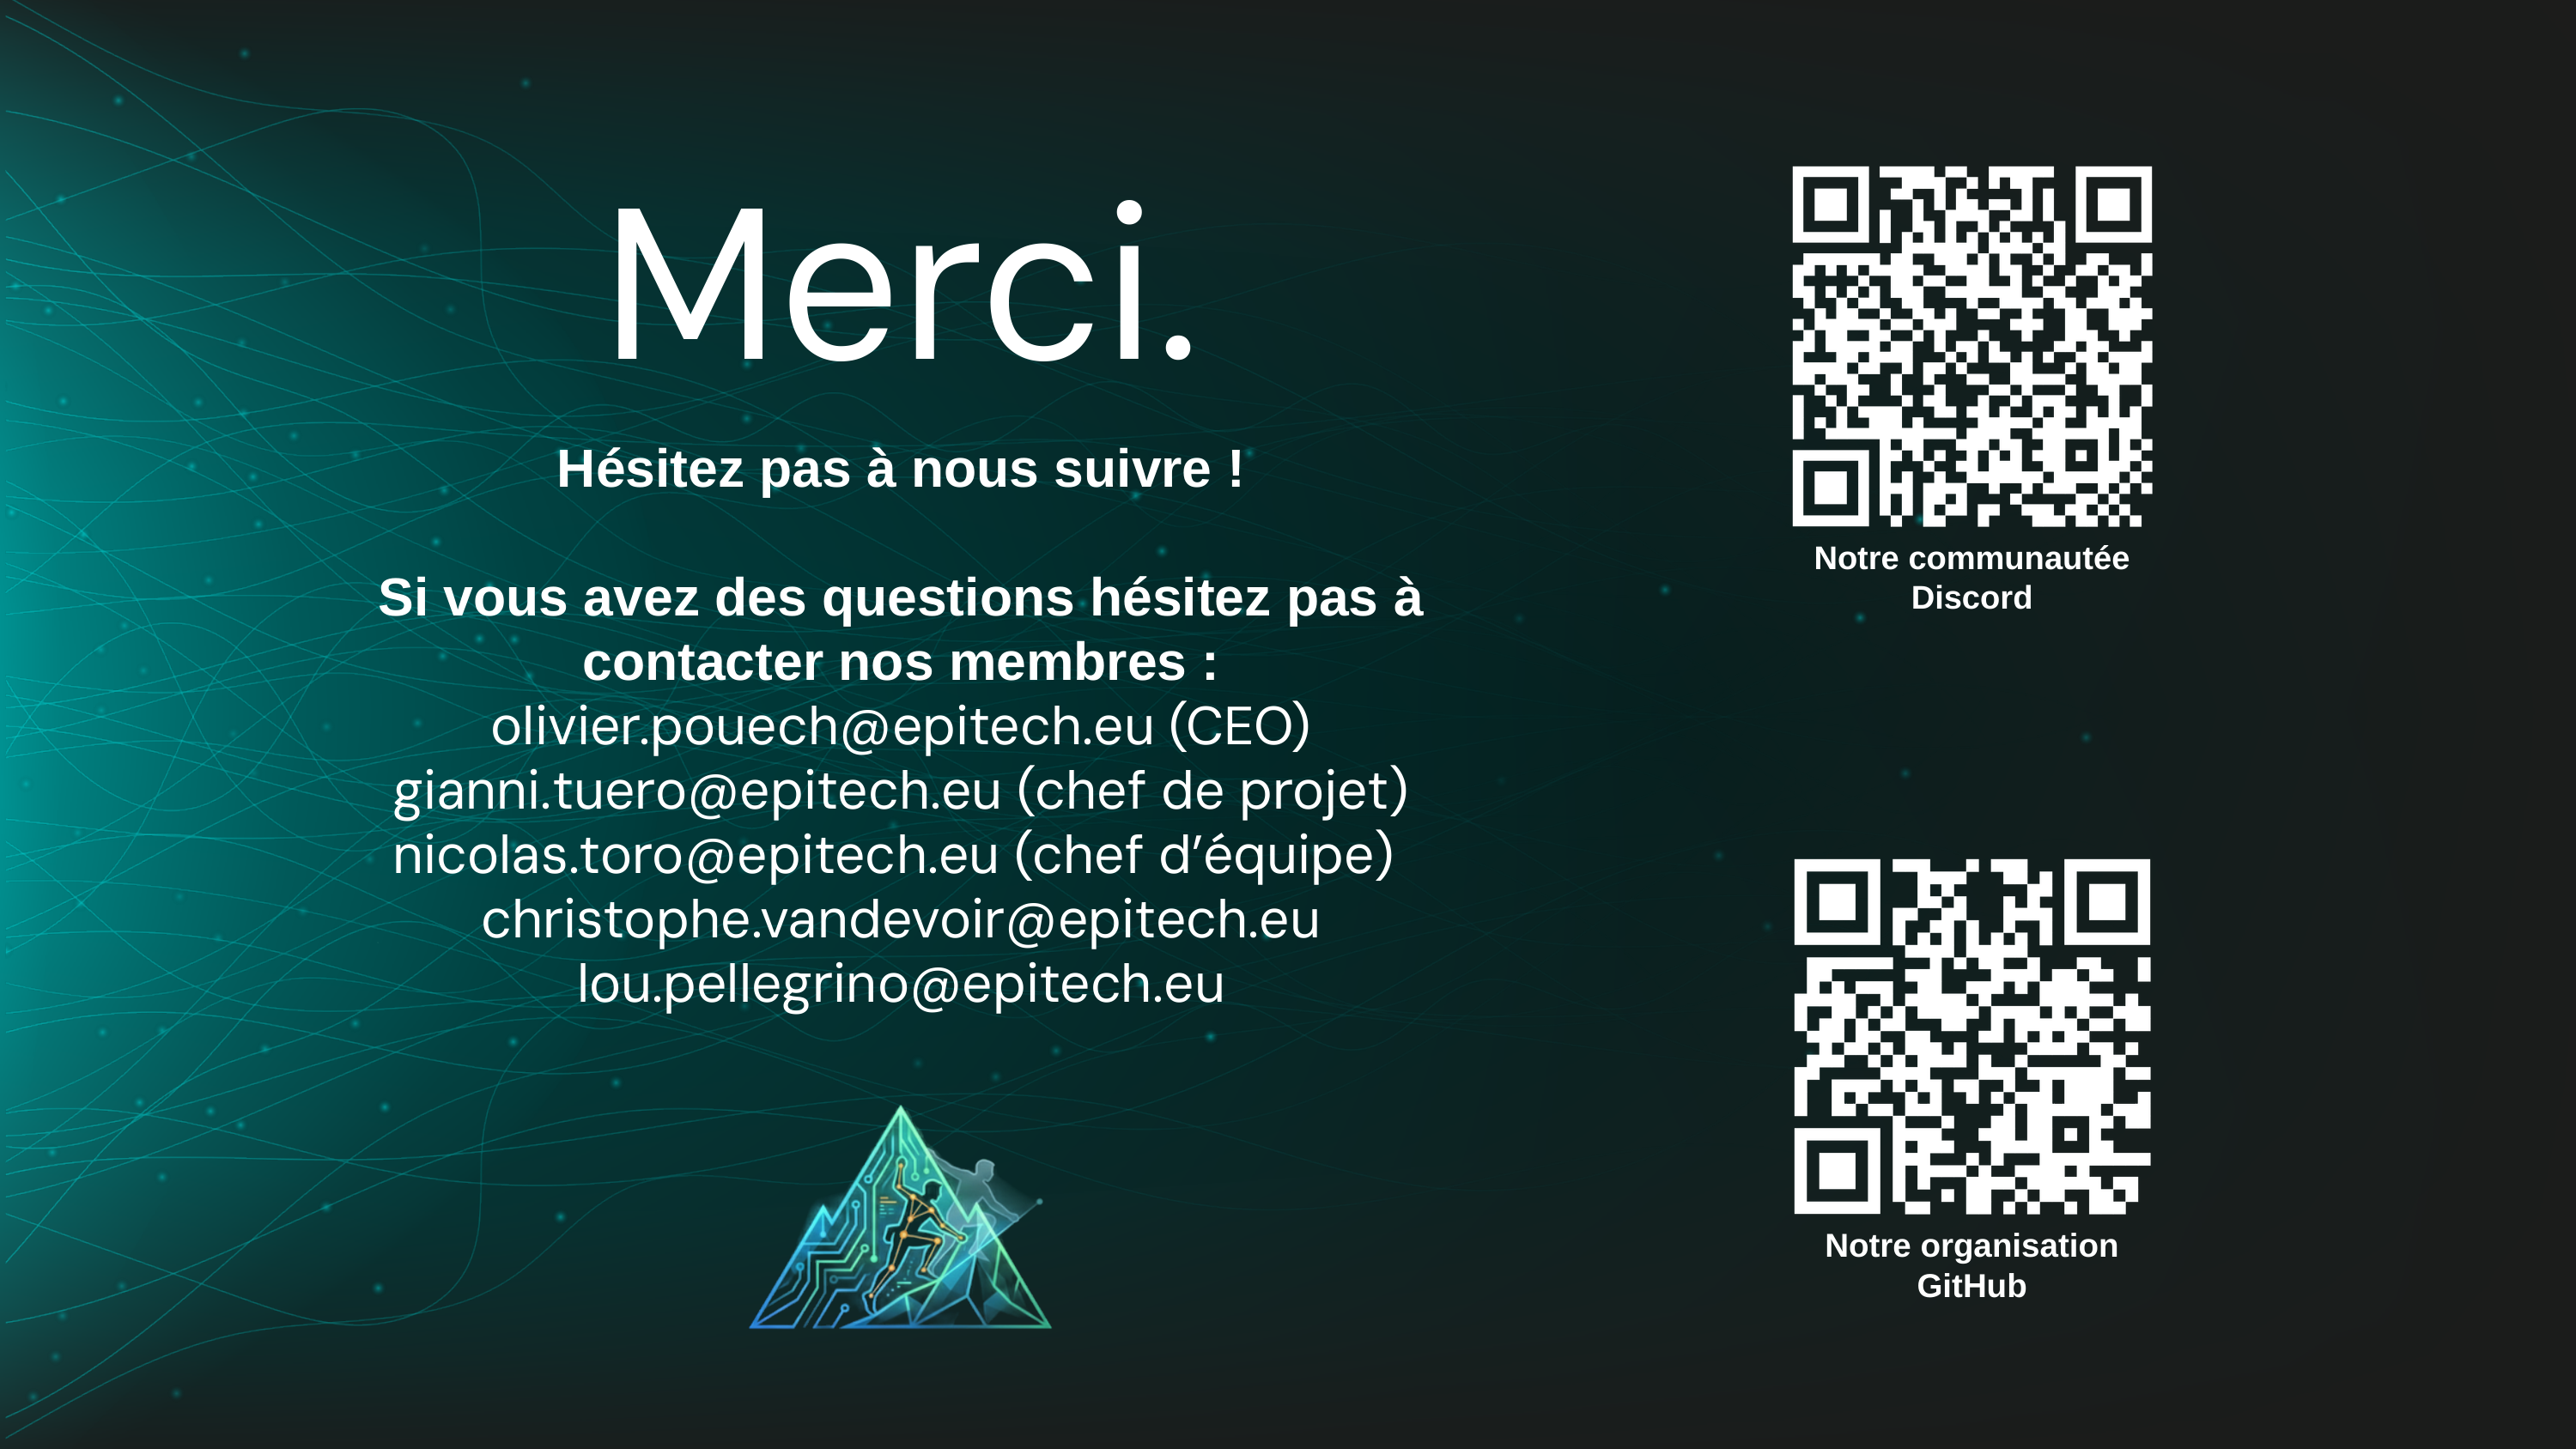

Merci.

Notre communautée
Discord
Hésitez pas à nous suivre !

Si vous avez des questions hésitez pas à contacter nos membres :
olivier.pouech@epitech.eu (CEO)
gianni.tuero@epitech.eu (chef de projet)
nicolas.toro@epitech.eu (chef d’équipe)
christophe.vandevoir@epitech.eu
lou.pellegrino@epitech.eu

Notre organisation
GitHub